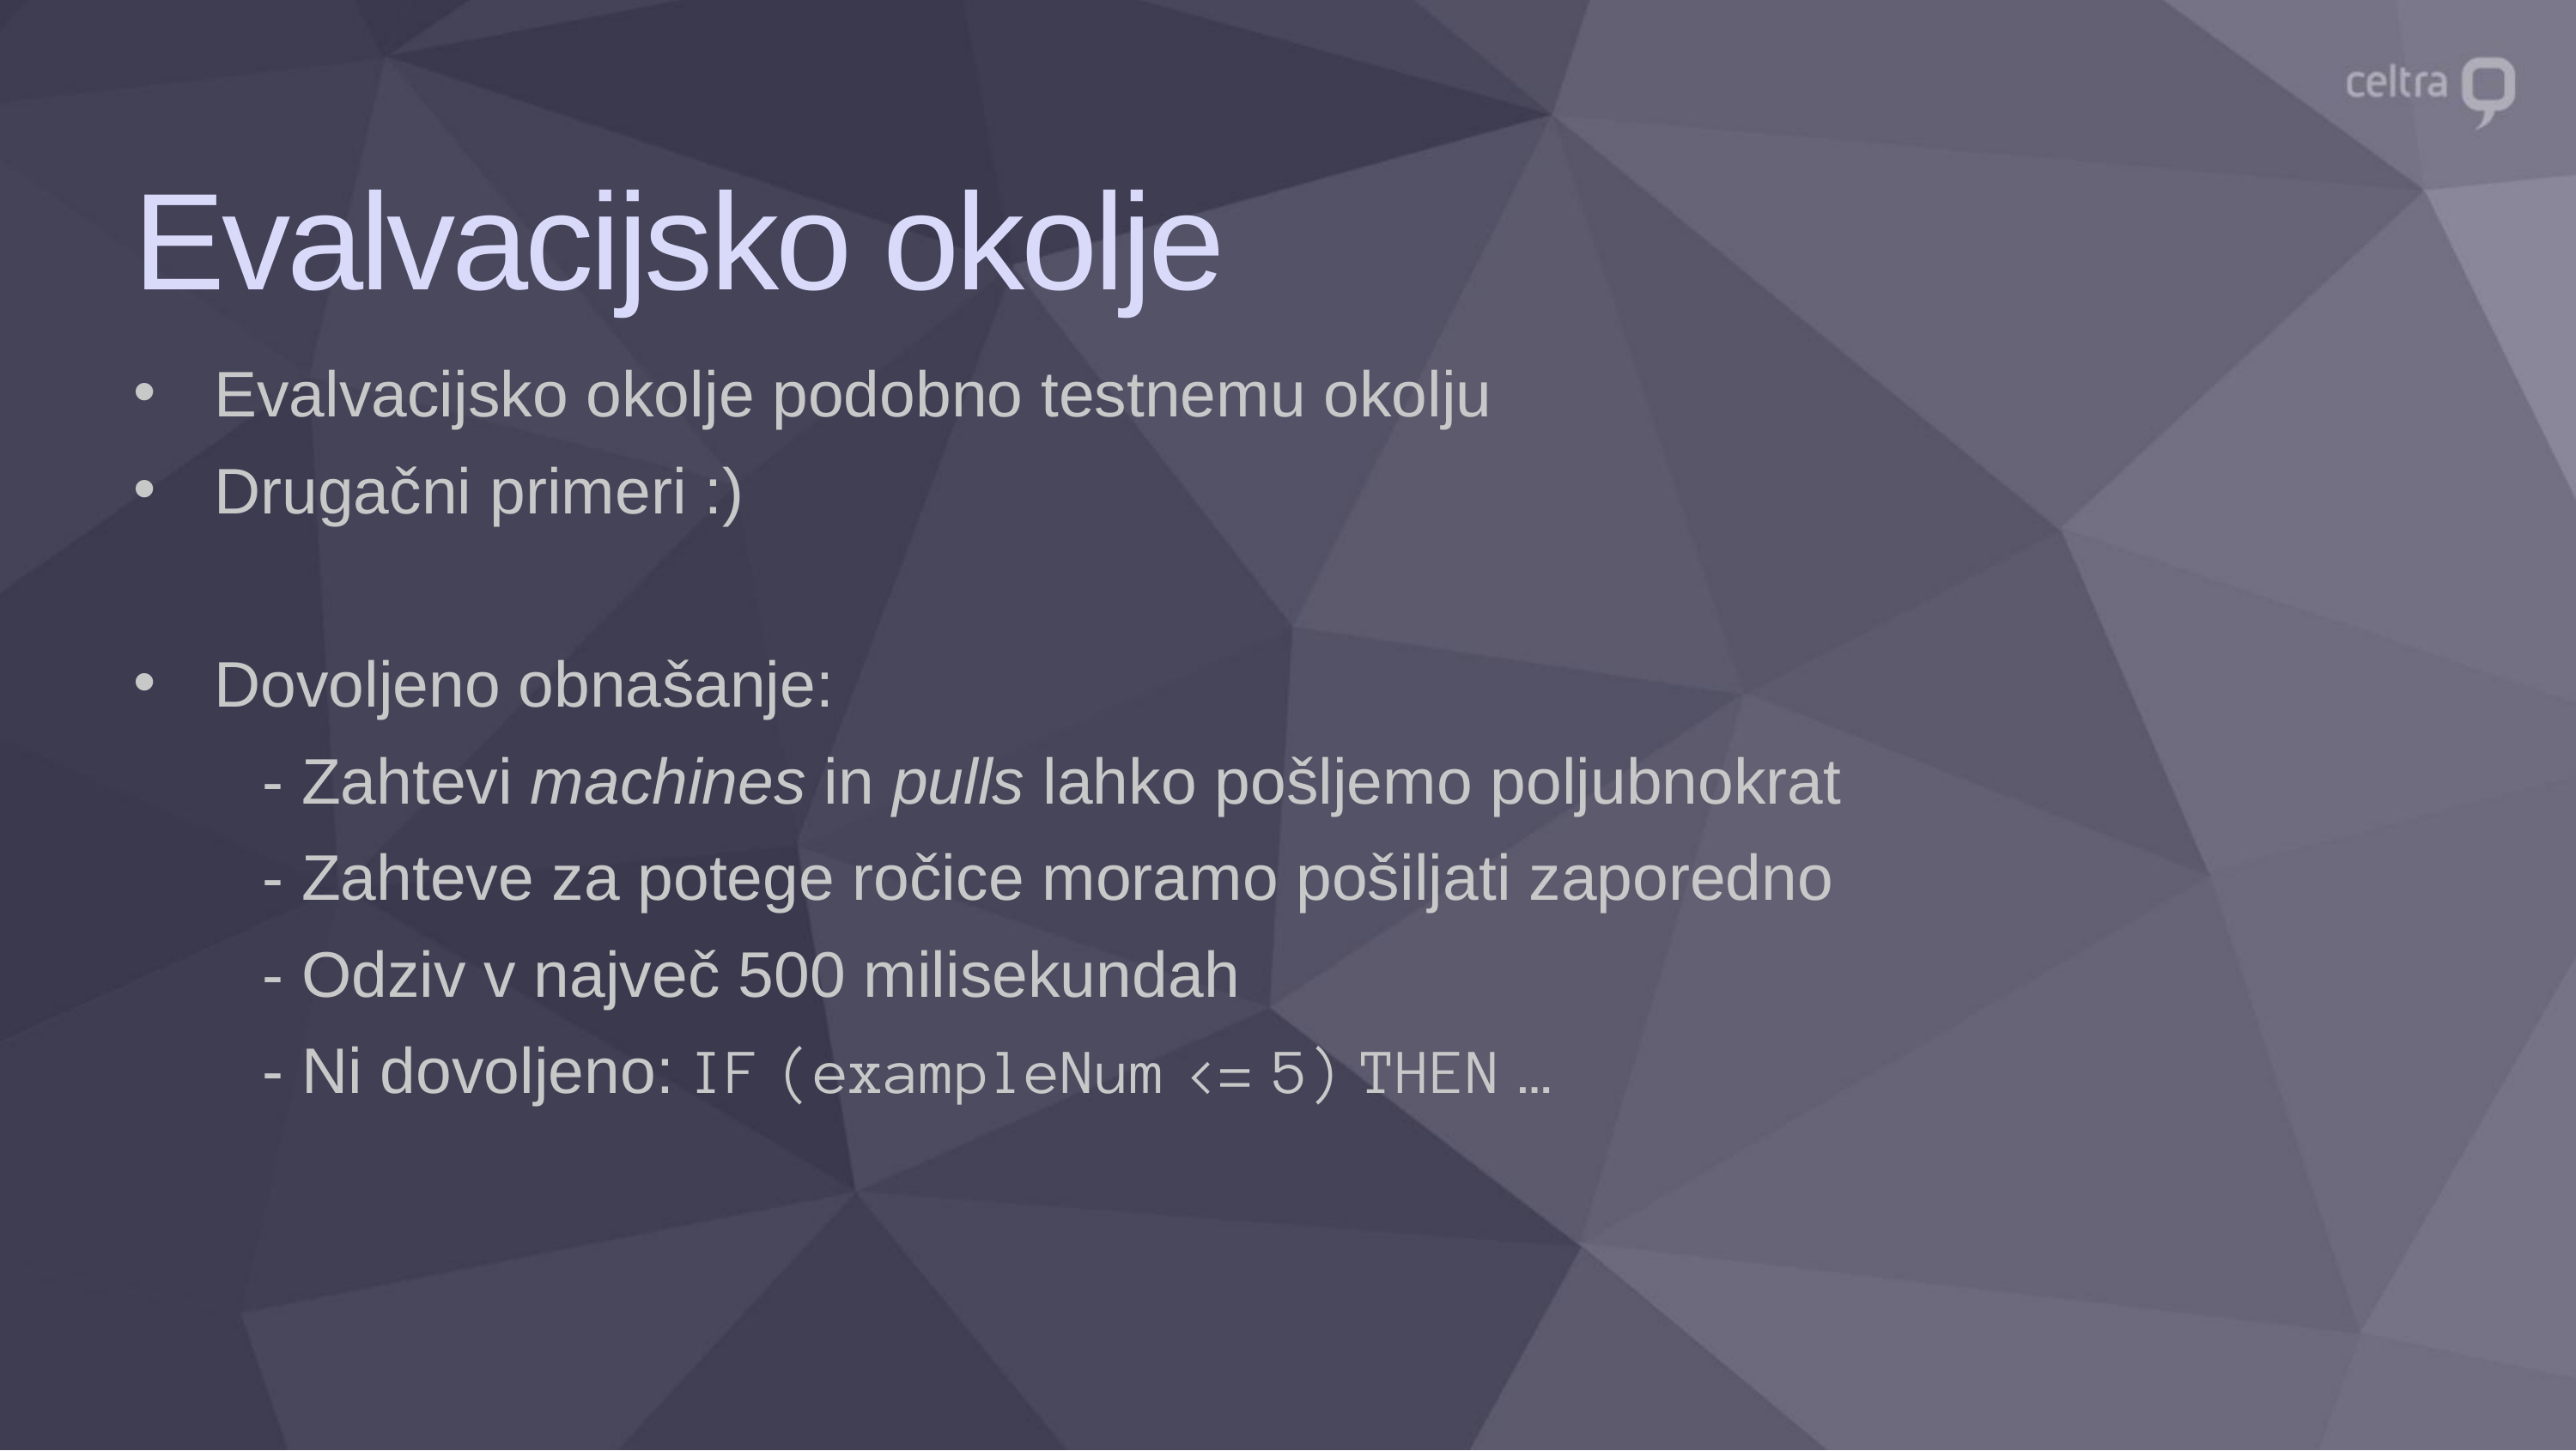

# Evalvacijsko okolje
Evalvacijsko okolje podobno testnemu okolju
Drugačni primeri :)

Dovoljeno obnašanje:
	- Zahtevi machines in pulls lahko pošljemo poljubnokrat
	- Zahteve za potege ročice moramo pošiljati zaporedno
	- Odziv v največ 500 milisekundah
	- Ni dovoljeno: IF (exampleNum <= 5) THEN …